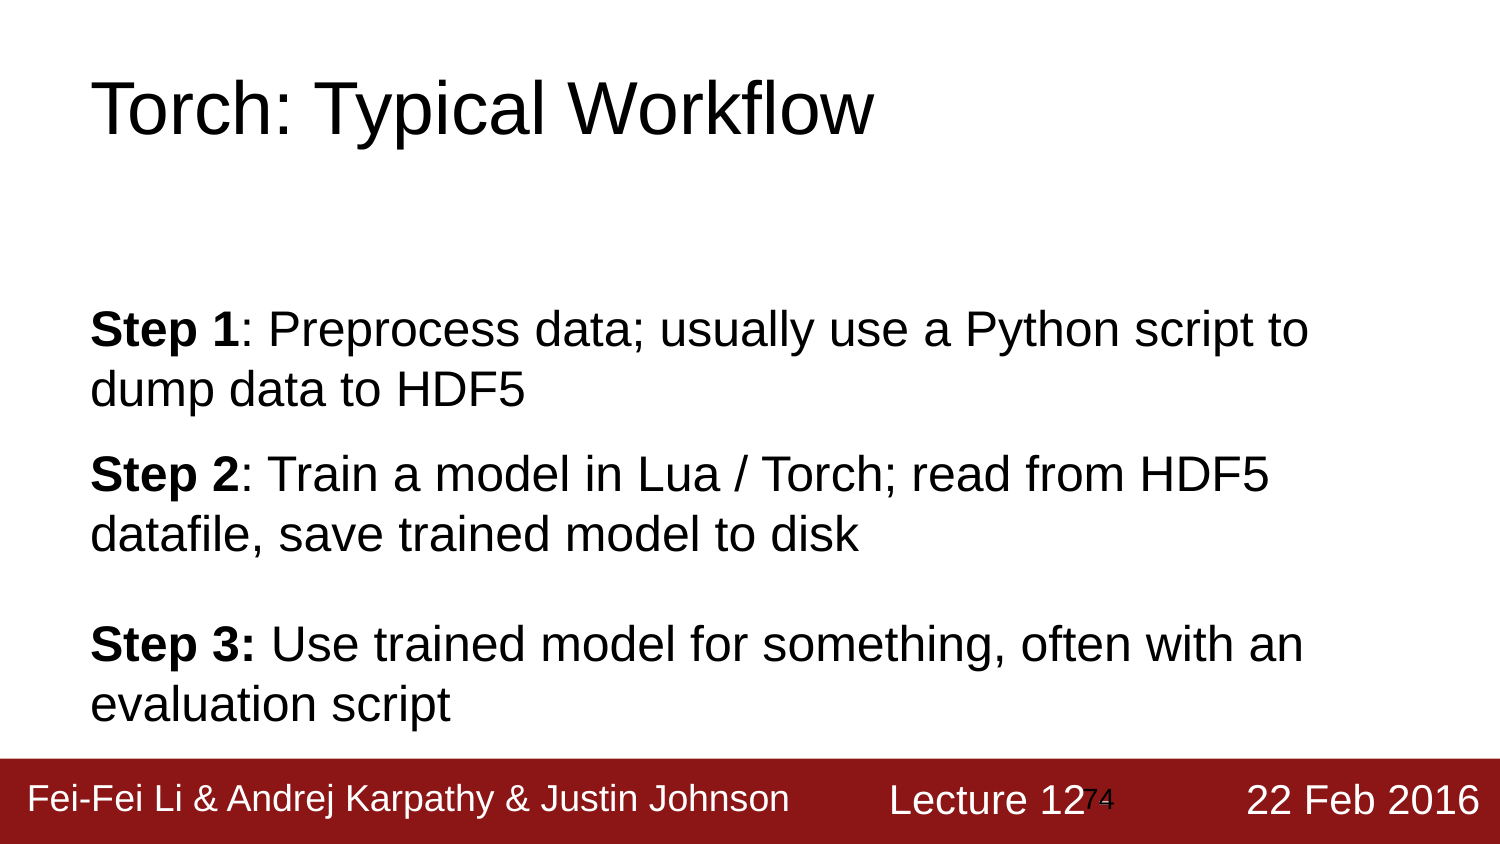

# Torch: Typical Workflow

Step 1: Preprocess data; usually use a Python script to dump data to HDF5

Step 2: Train a model in Lua / Torch; read from HDF5 datafile, save trained model to disk

Step 3: Use trained model for something, often with an evaluation script
74